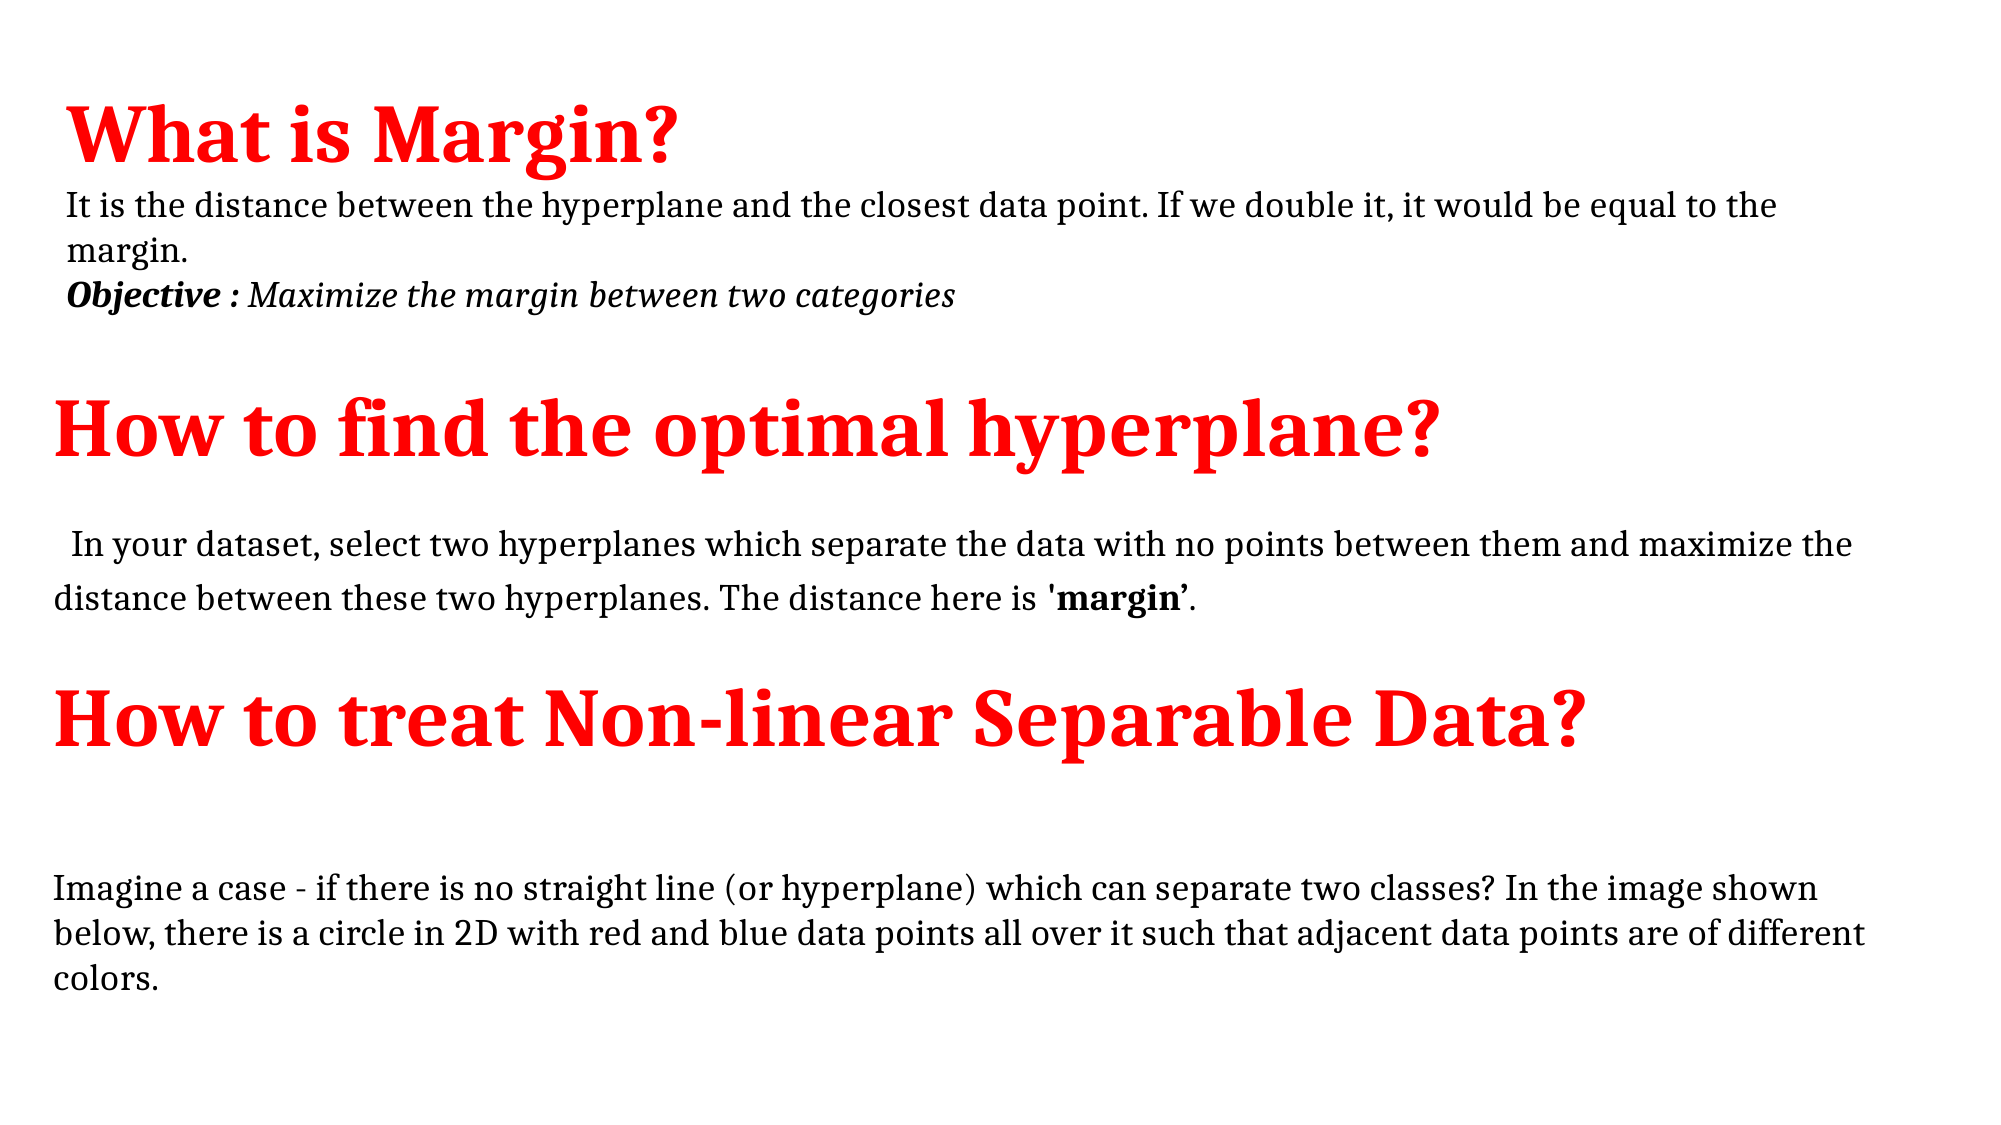

What is Margin?
It is the distance between the hyperplane and the closest data point. If we double it, it would be equal to the margin.
Objective : Maximize the margin between two categories
How to find the optimal hyperplane?
 In your dataset, select two hyperplanes which separate the data with no points between them and maximize the distance between these two hyperplanes. The distance here is 'margin’.

How to treat Non-linear Separable Data?

Imagine a case - if there is no straight line (or hyperplane) which can separate two classes? In the image shown below, there is a circle in 2D with red and blue data points all over it such that adjacent data points are of different colors.